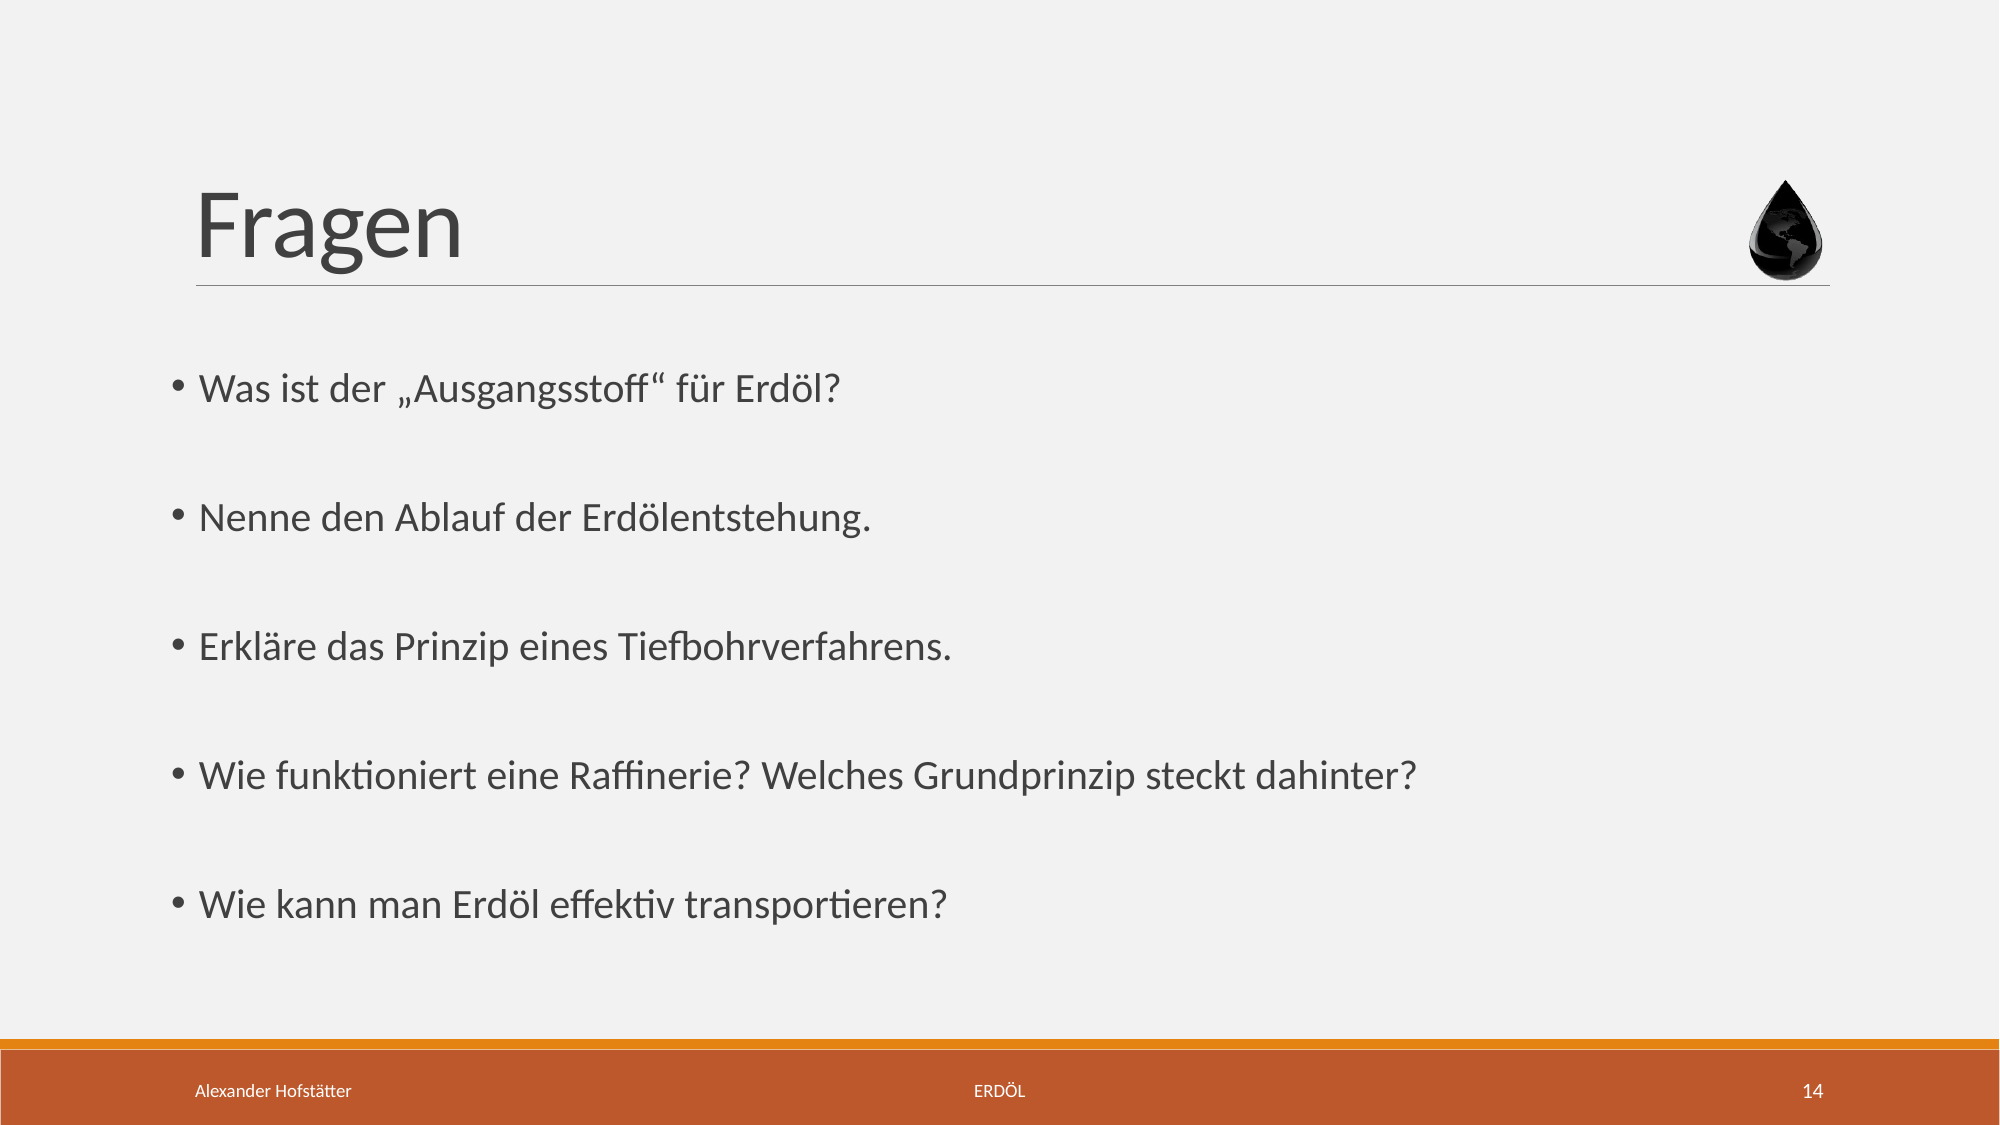

# Fragen
Was ist der „Ausgangsstoff“ für Erdöl?
Nenne den Ablauf der Erdölentstehung.
Erkläre das Prinzip eines Tiefbohrverfahrens.
Wie funktioniert eine Raffinerie? Welches Grundprinzip steckt dahinter?
Wie kann man Erdöl effektiv transportieren?

Alexander Hofstätter
Erdöl
14